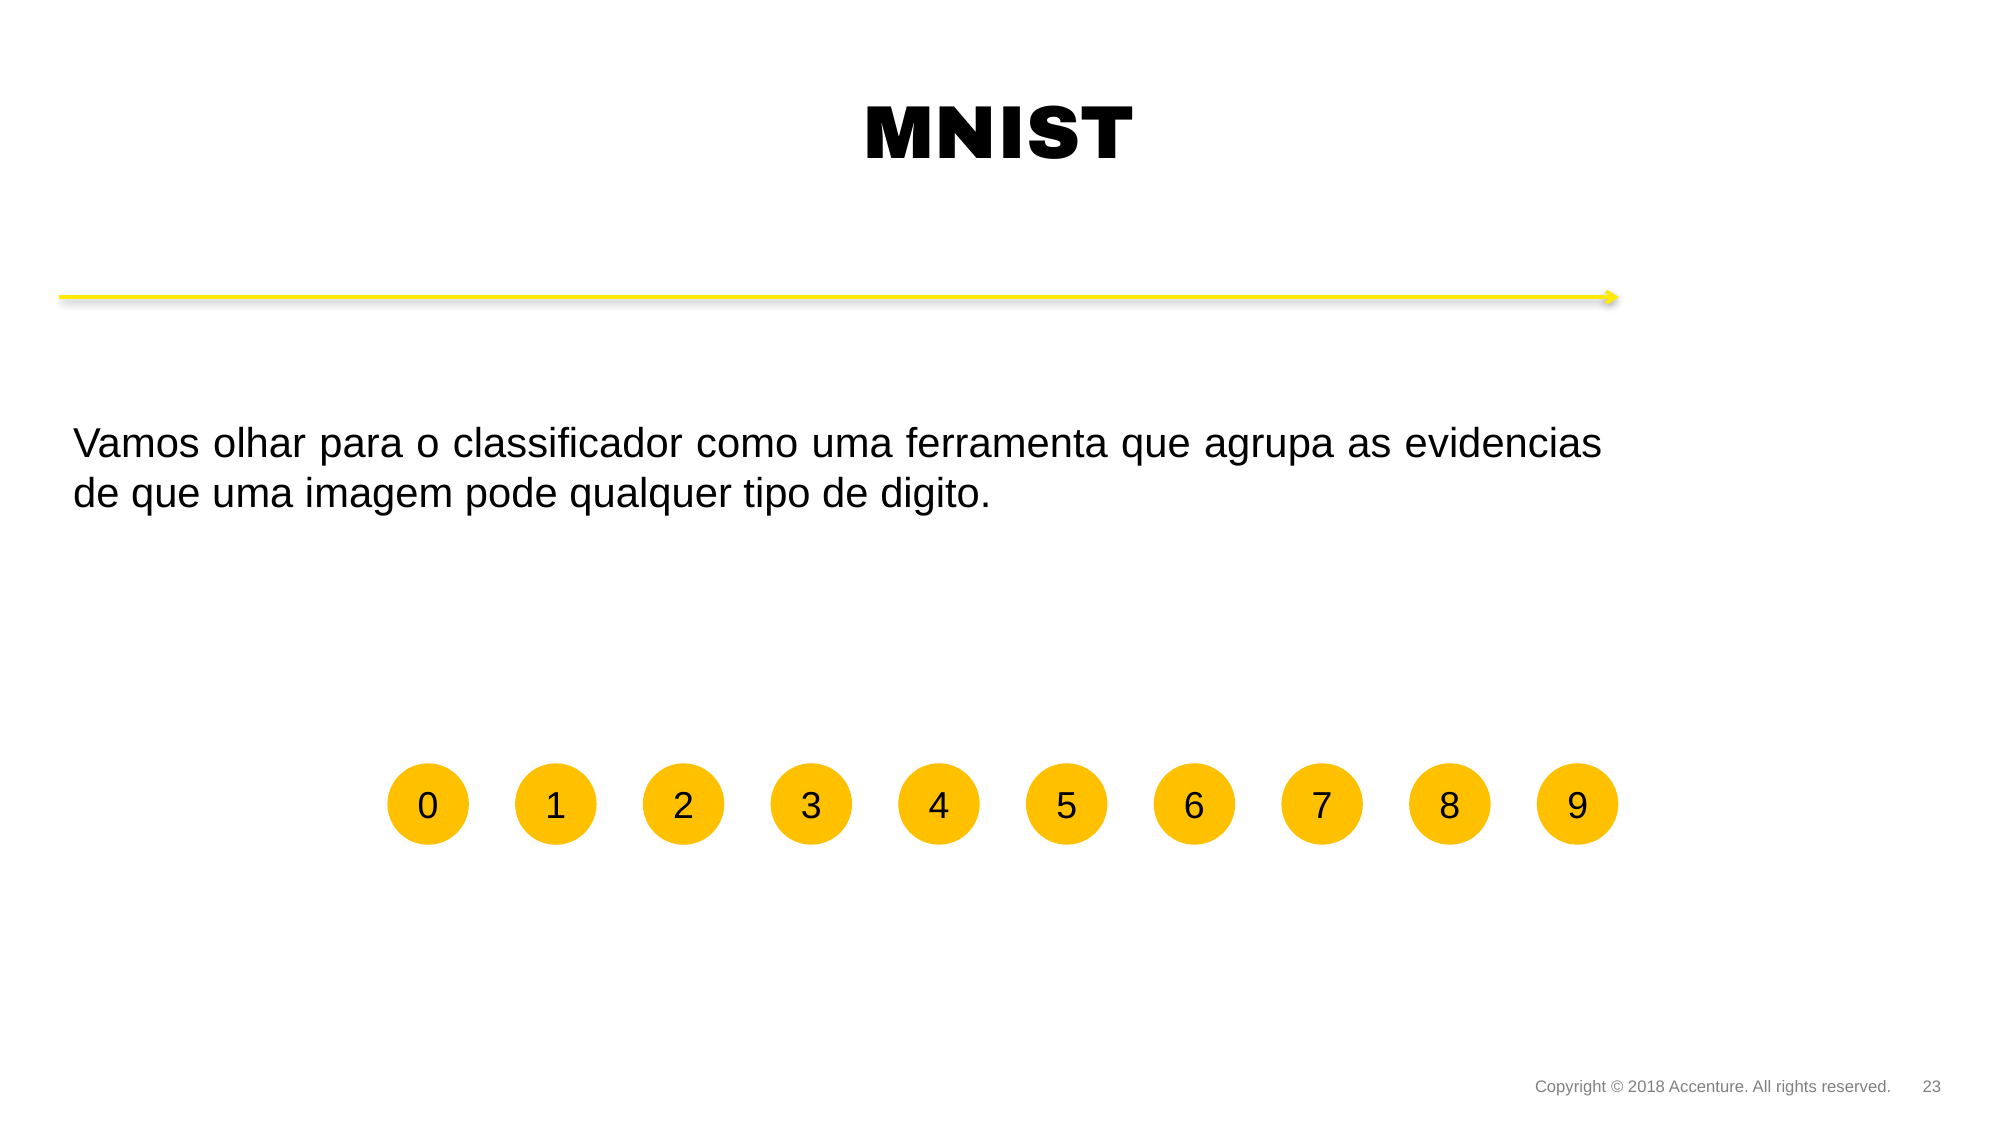

# MNIST

Vamos olhar para o classificador como uma ferramenta que agrupa as evidencias de que uma imagem pode qualquer tipo de digito.
9
8
7
5
6
4
3
2
1
0
Copyright © 2018 Accenture. All rights reserved.
23